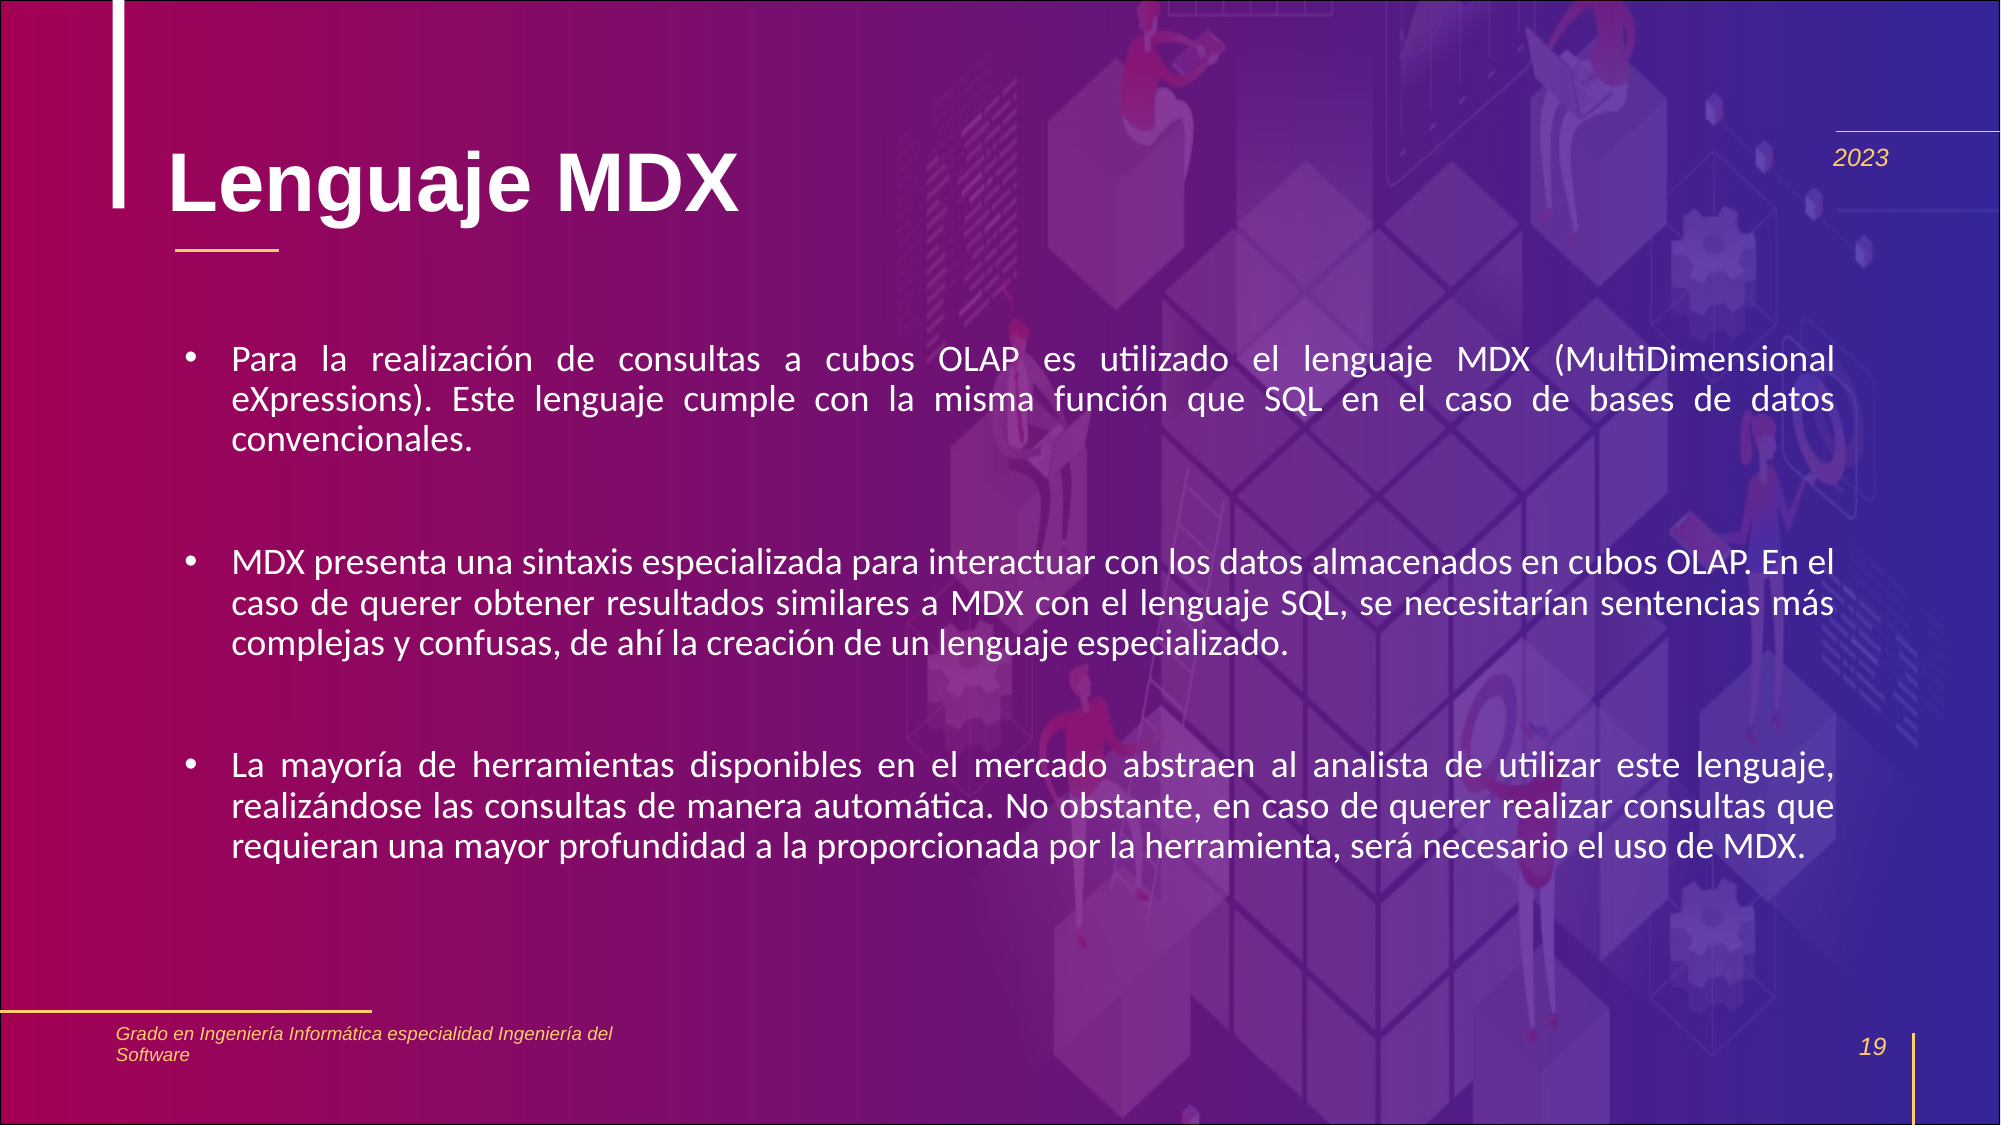

# Lenguaje MDX
2023
Para la realización de consultas a cubos OLAP es utilizado el lenguaje MDX (MultiDimensional eXpressions). Este lenguaje cumple con la misma función que SQL en el caso de bases de datos convencionales.

MDX presenta una sintaxis especializada para interactuar con los datos almacenados en cubos OLAP. En el caso de querer obtener resultados similares a MDX con el lenguaje SQL, se necesitarían sentencias más complejas y confusas, de ahí la creación de un lenguaje especializado.

La mayoría de herramientas disponibles en el mercado abstraen al analista de utilizar este lenguaje, realizándose las consultas de manera automática. No obstante, en caso de querer realizar consultas que requieran una mayor profundidad a la proporcionada por la herramienta, será necesario el uso de MDX.
Grado en Ingeniería Informática especialidad Ingeniería del Software
19